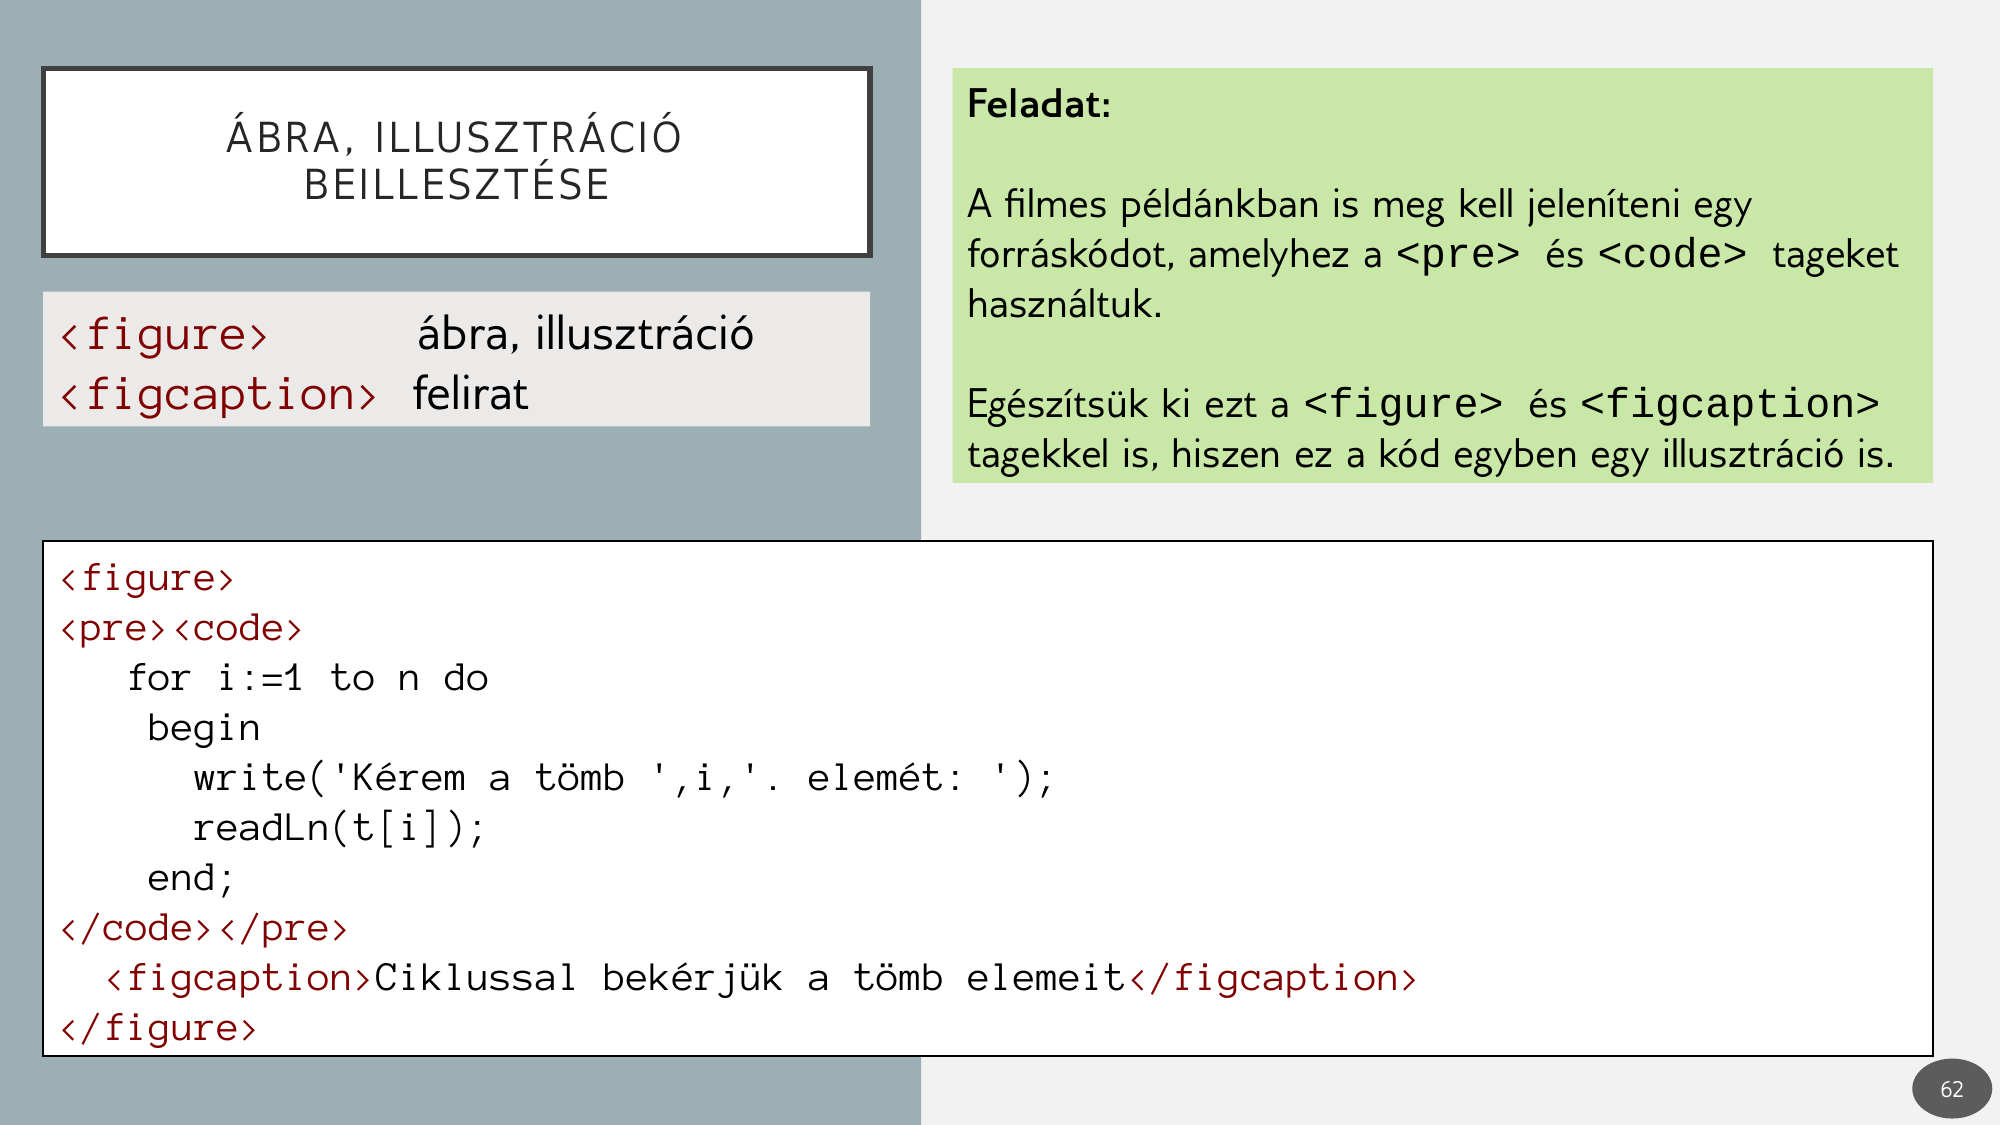

# Ábra, illusztráció beillesztése
Feladat:

A filmes példánkban is meg kell jeleníteni egy forráskódot, amelyhez a <pre> és <code> tageket használtuk.

Egészítsük ki ezt a <figure> és <figcaption> tagekkel is, hiszen ez a kód egyben egy illusztráció is.
<figure>  	  ábra, illusztráció
<figcaption> felirat
<figure>
<pre><code>
   for i:=1 to n do
    begin
      write('Kérem a tömb ',i,'. elemét: ');
      readLn(t[i]);
    end;
</code></pre>
  <figcaption>Ciklussal bekérjük a tömb elemeit</figcaption>
</figure>
62